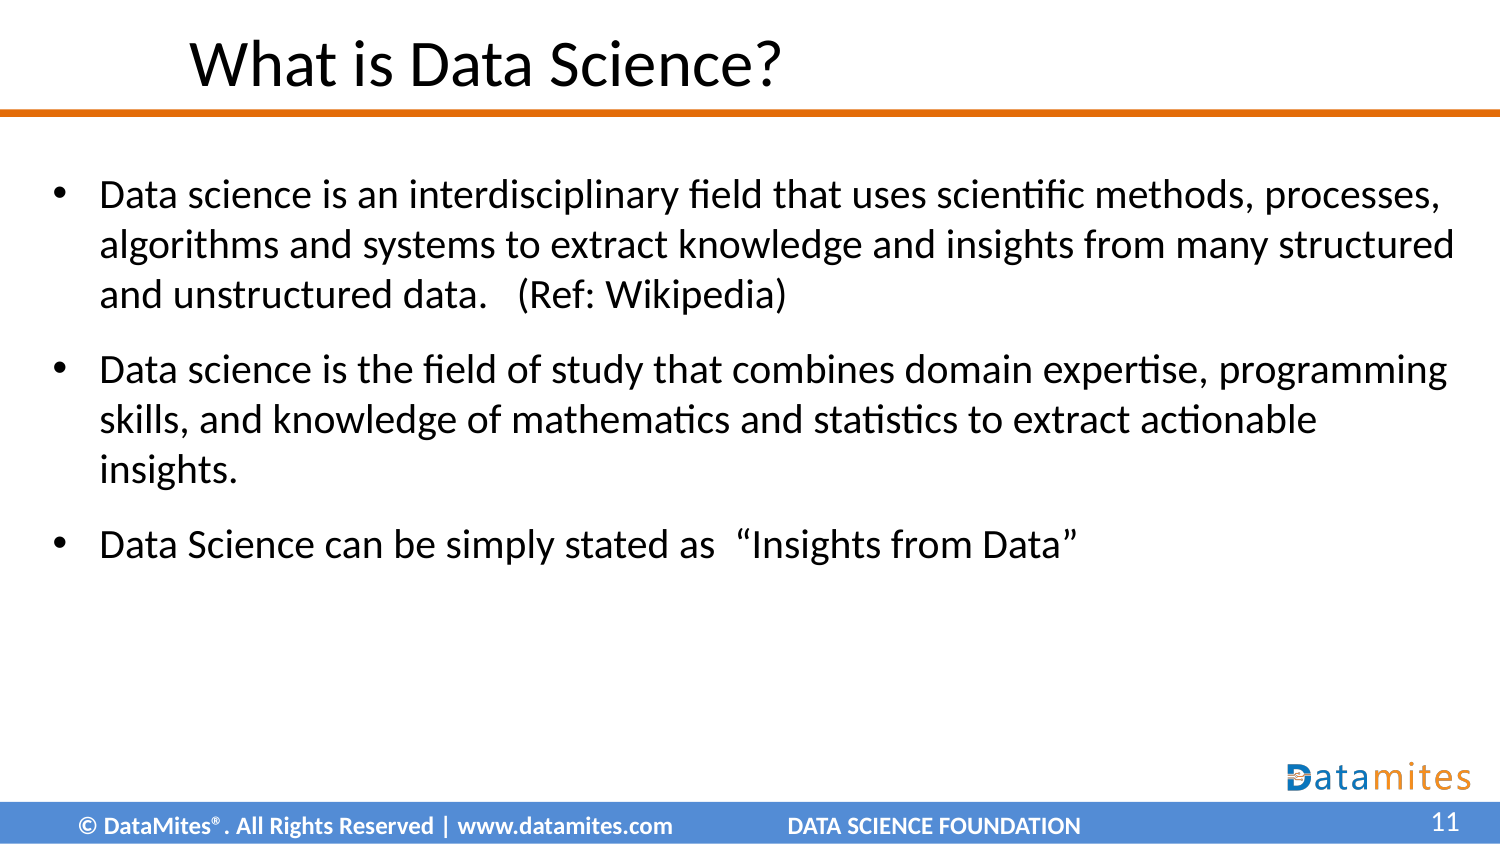

# What is Data Science?
Demistifying Data Science
Data science is an interdisciplinary field that uses scientific methods, processes, algorithms and systems to extract knowledge and insights from many structured and unstructured data.   (Ref: Wikipedia)
Data science is the field of study that combines domain expertise, programming skills, and knowledge of mathematics and statistics to extract actionable insights.
Data Science can be simply stated as  “Insights from Data”
11